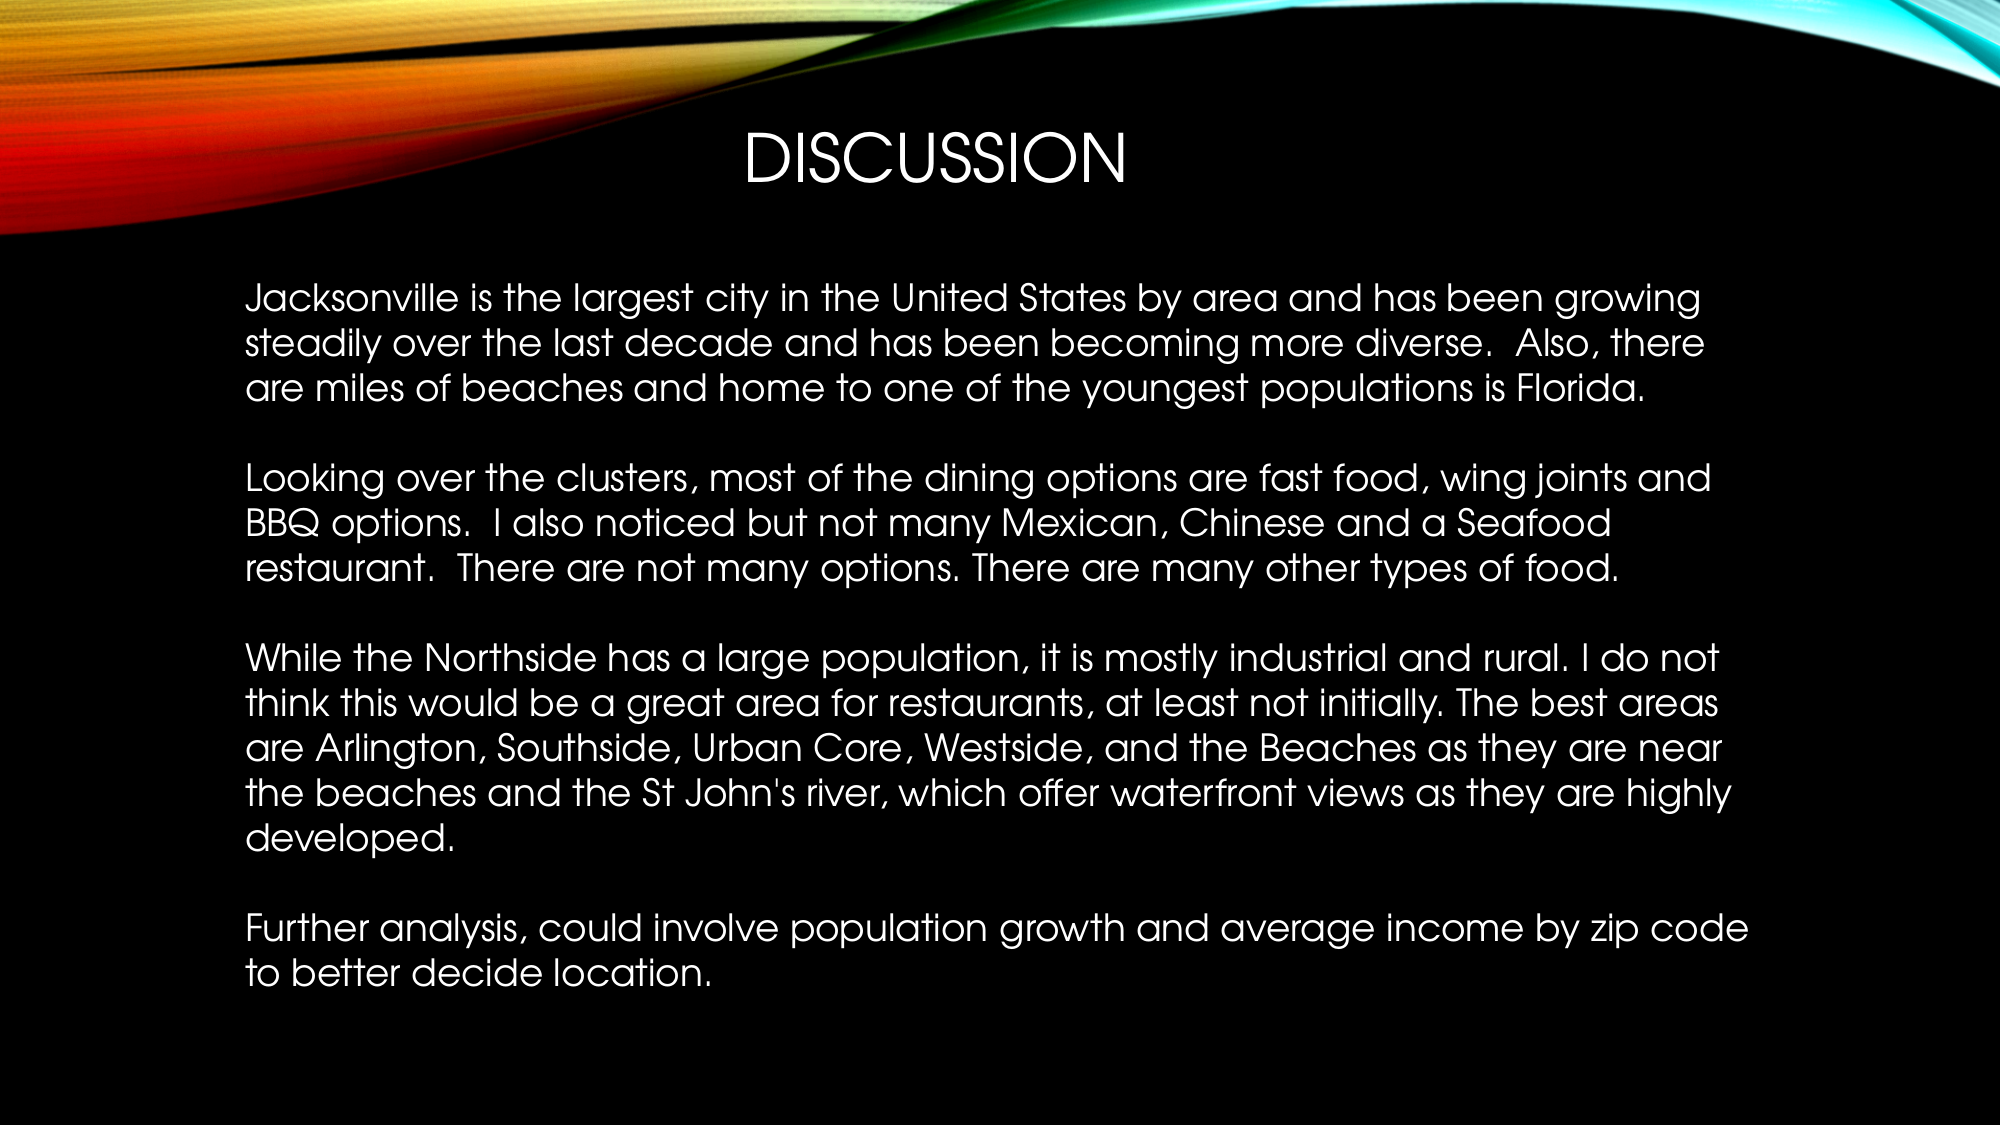

# Discussion
Jacksonville is the largest city in the United States by area and has been growing steadily over the last decade and has been becoming more diverse.  Also, there are miles of beaches and home to one of the youngest populations is Florida.

Looking over the clusters, most of the dining options are fast food, wing joints and BBQ options.  I also noticed but not many Mexican, Chinese and a Seafood restaurant.  There are not many options. There are many other types of food.

While the Northside has a large population, it is mostly industrial and rural. I do not think this would be a great area for restaurants, at least not initially. The best areas are Arlington, Southside, Urban Core, Westside, and the Beaches as they are near the beaches and the St John's river, which offer waterfront views as they are highly developed.

Further analysis, could involve population growth and average income by zip code to better decide location.